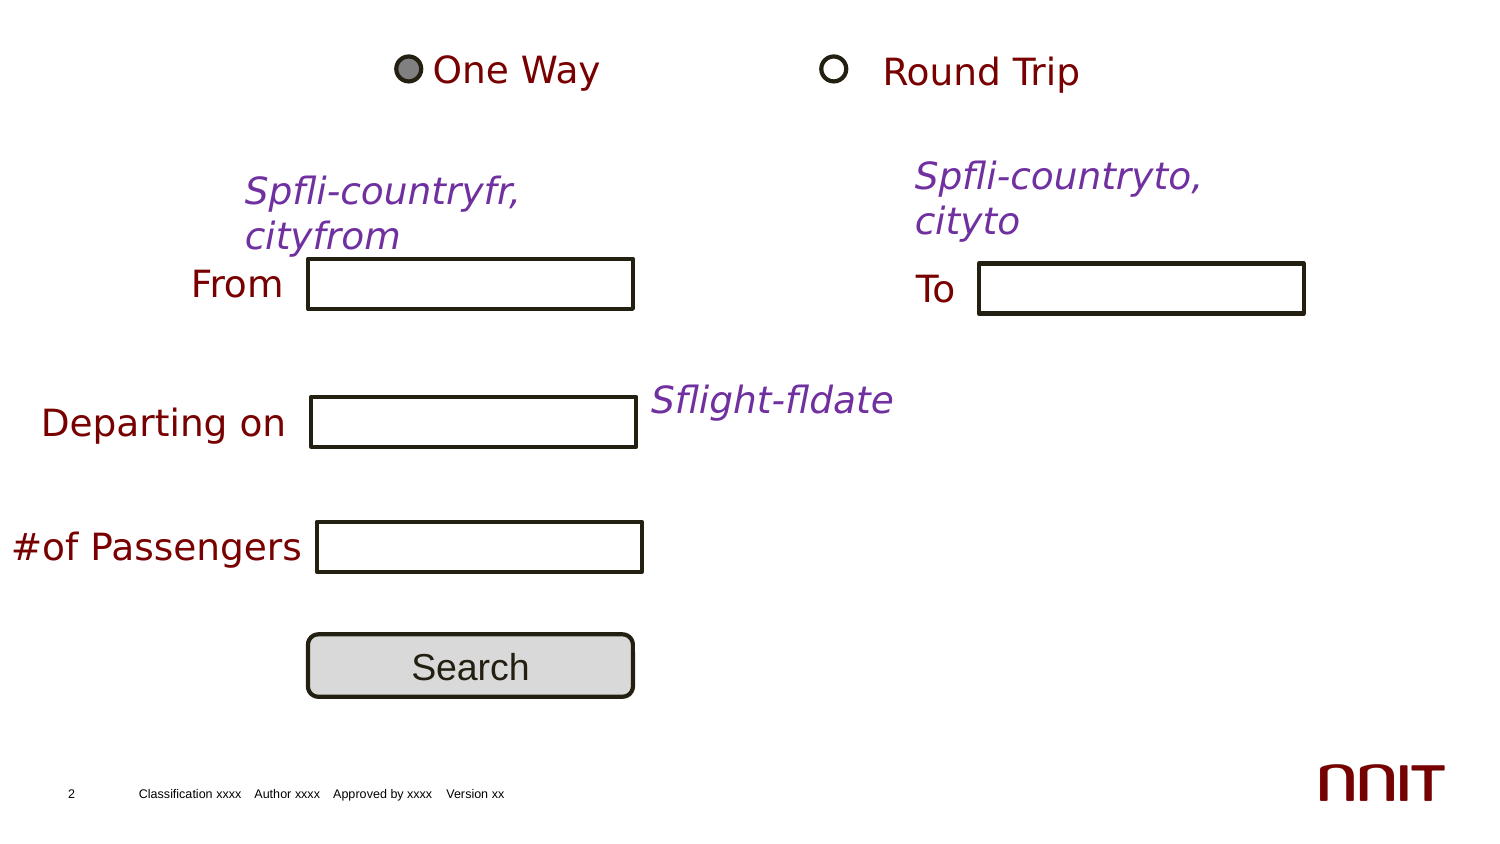

One Way
Round Trip

Spfli-countryto, cityto
Spfli-countryfr, cityfrom
From
To

Sflight-fldate
Departing on

#of Passengers

Search
2
Classification xxxx    Author xxxx    Approved by xxxx    Version xx